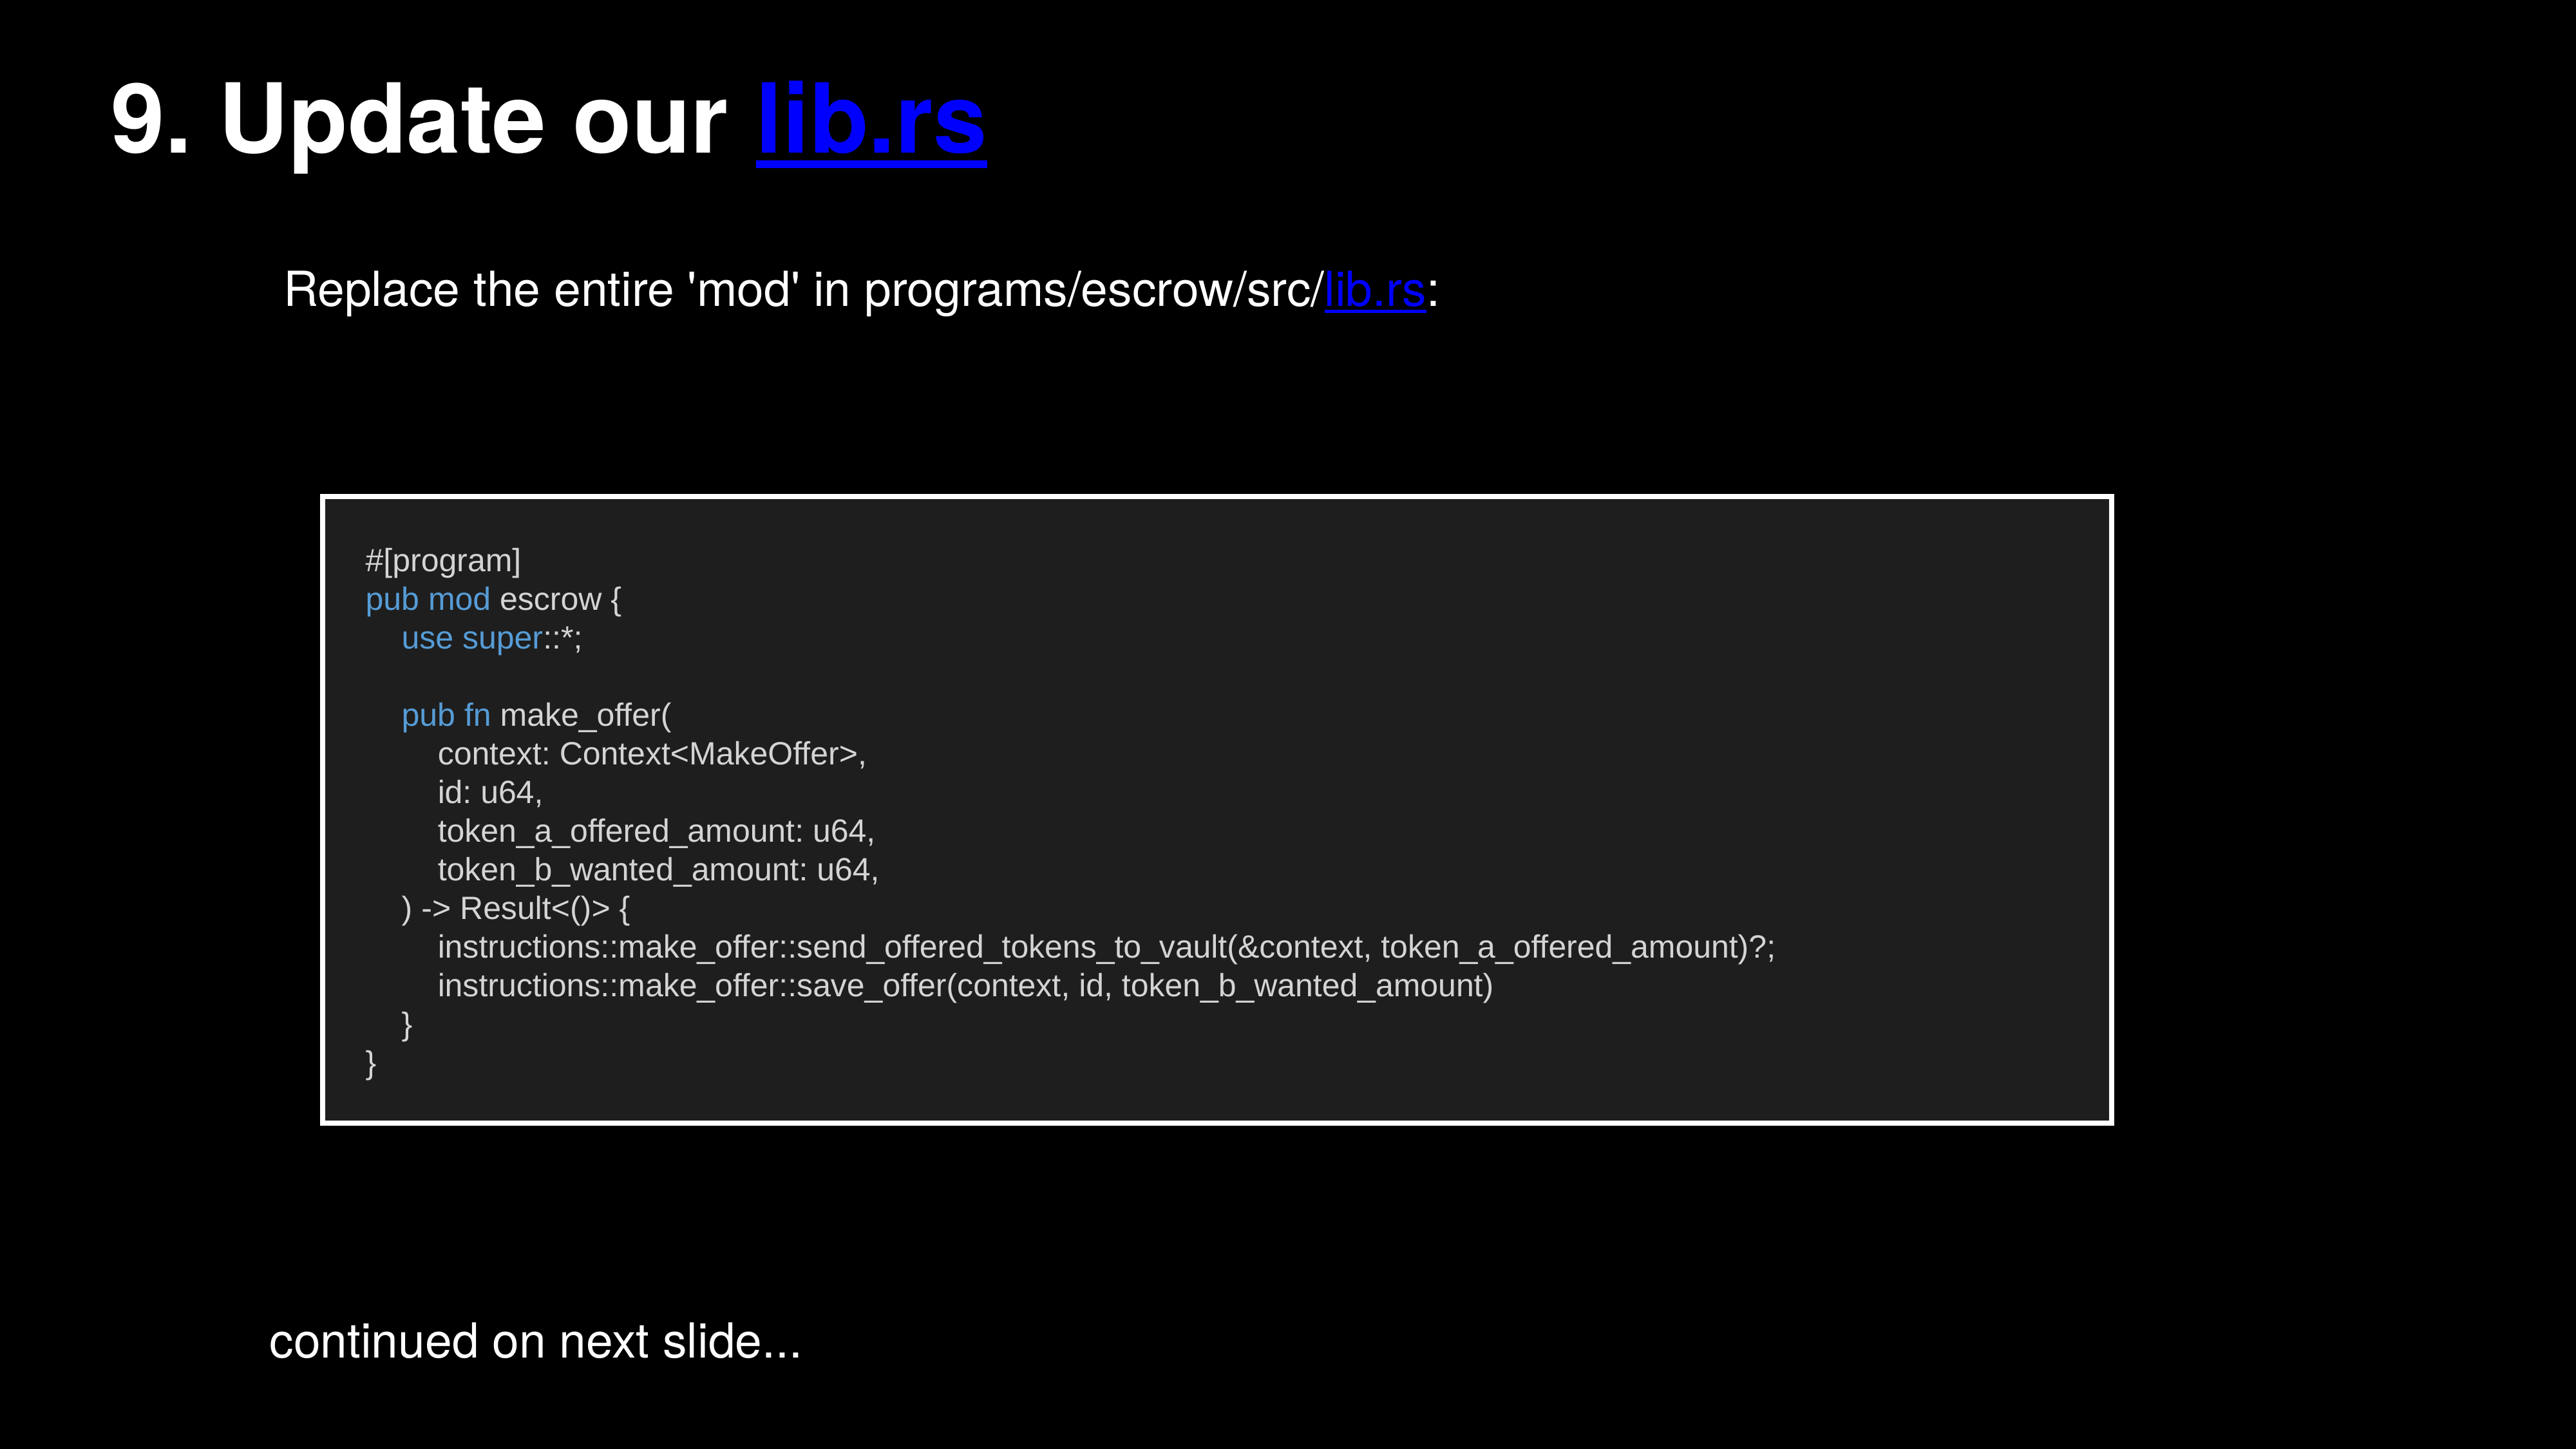

9. Update our lib.rs
Replace the entire 'mod' in programs/escrow/src/lib.rs:
#[program]
pub mod escrow {
    use super::*;

    pub fn make_offer(
        context: Context<MakeOffer>,
        id: u64,
        token_a_offered_amount: u64,
        token_b_wanted_amount: u64,
    ) -> Result<()> {
        instructions::make_offer::send_offered_tokens_to_vault(&context, token_a_offered_amount)?;
        instructions::make_offer::save_offer(context, id, token_b_wanted_amount)
    }
}
continued on next slide...